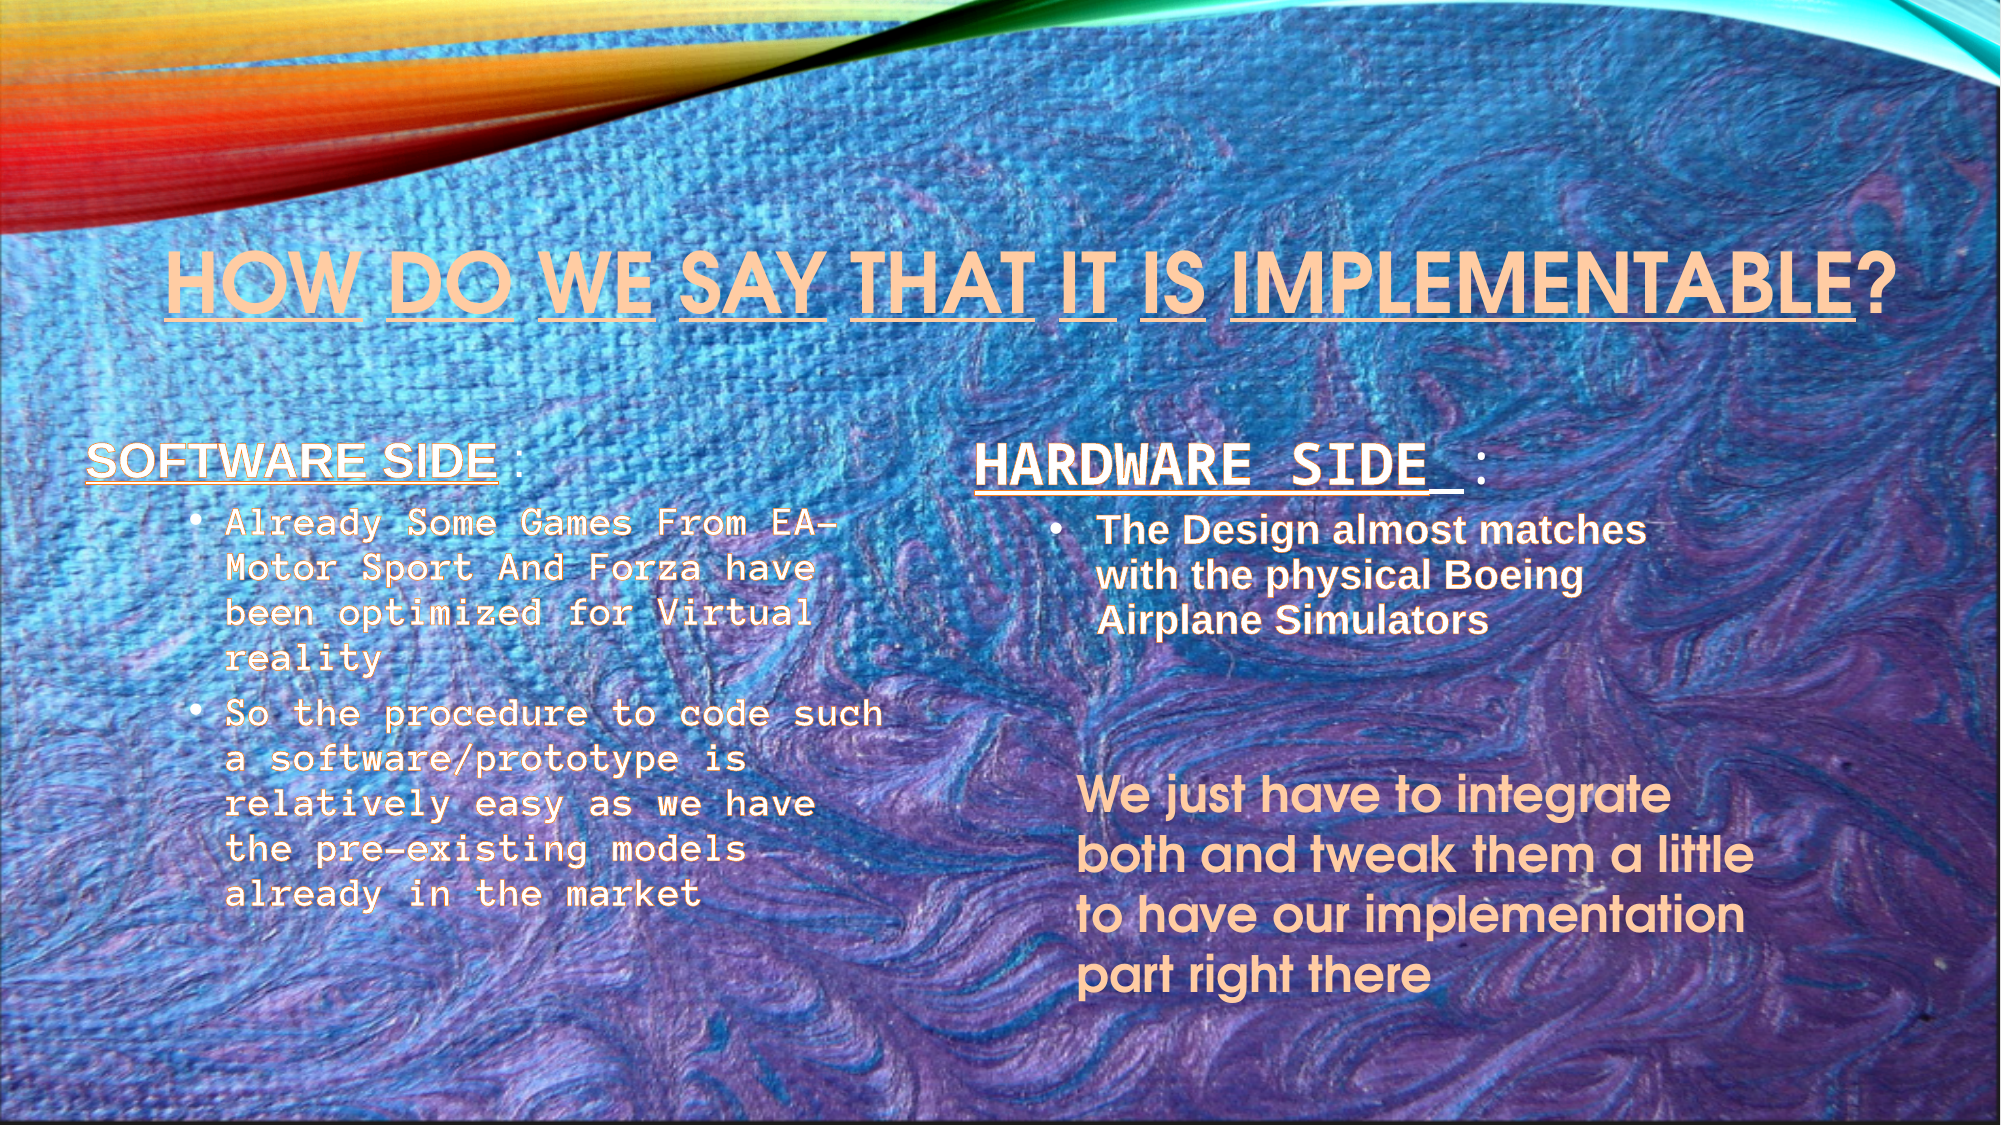

# HOW DO WE SAY THAT IT IS IMPLEMENTABLE?
     SOFTWARE SIDE :
Already Some Games From EA-Motor Sport And Forza have been optimized for Virtual reality
So the procedure to code such a software/prototype is relatively easy as we have the pre-existing models already in the market

HARDWARE SIDE :
The Design almost matches with the physical Boeing Airplane Simulators

We just have to integrate both and tweak them a little to have our implementation part right there